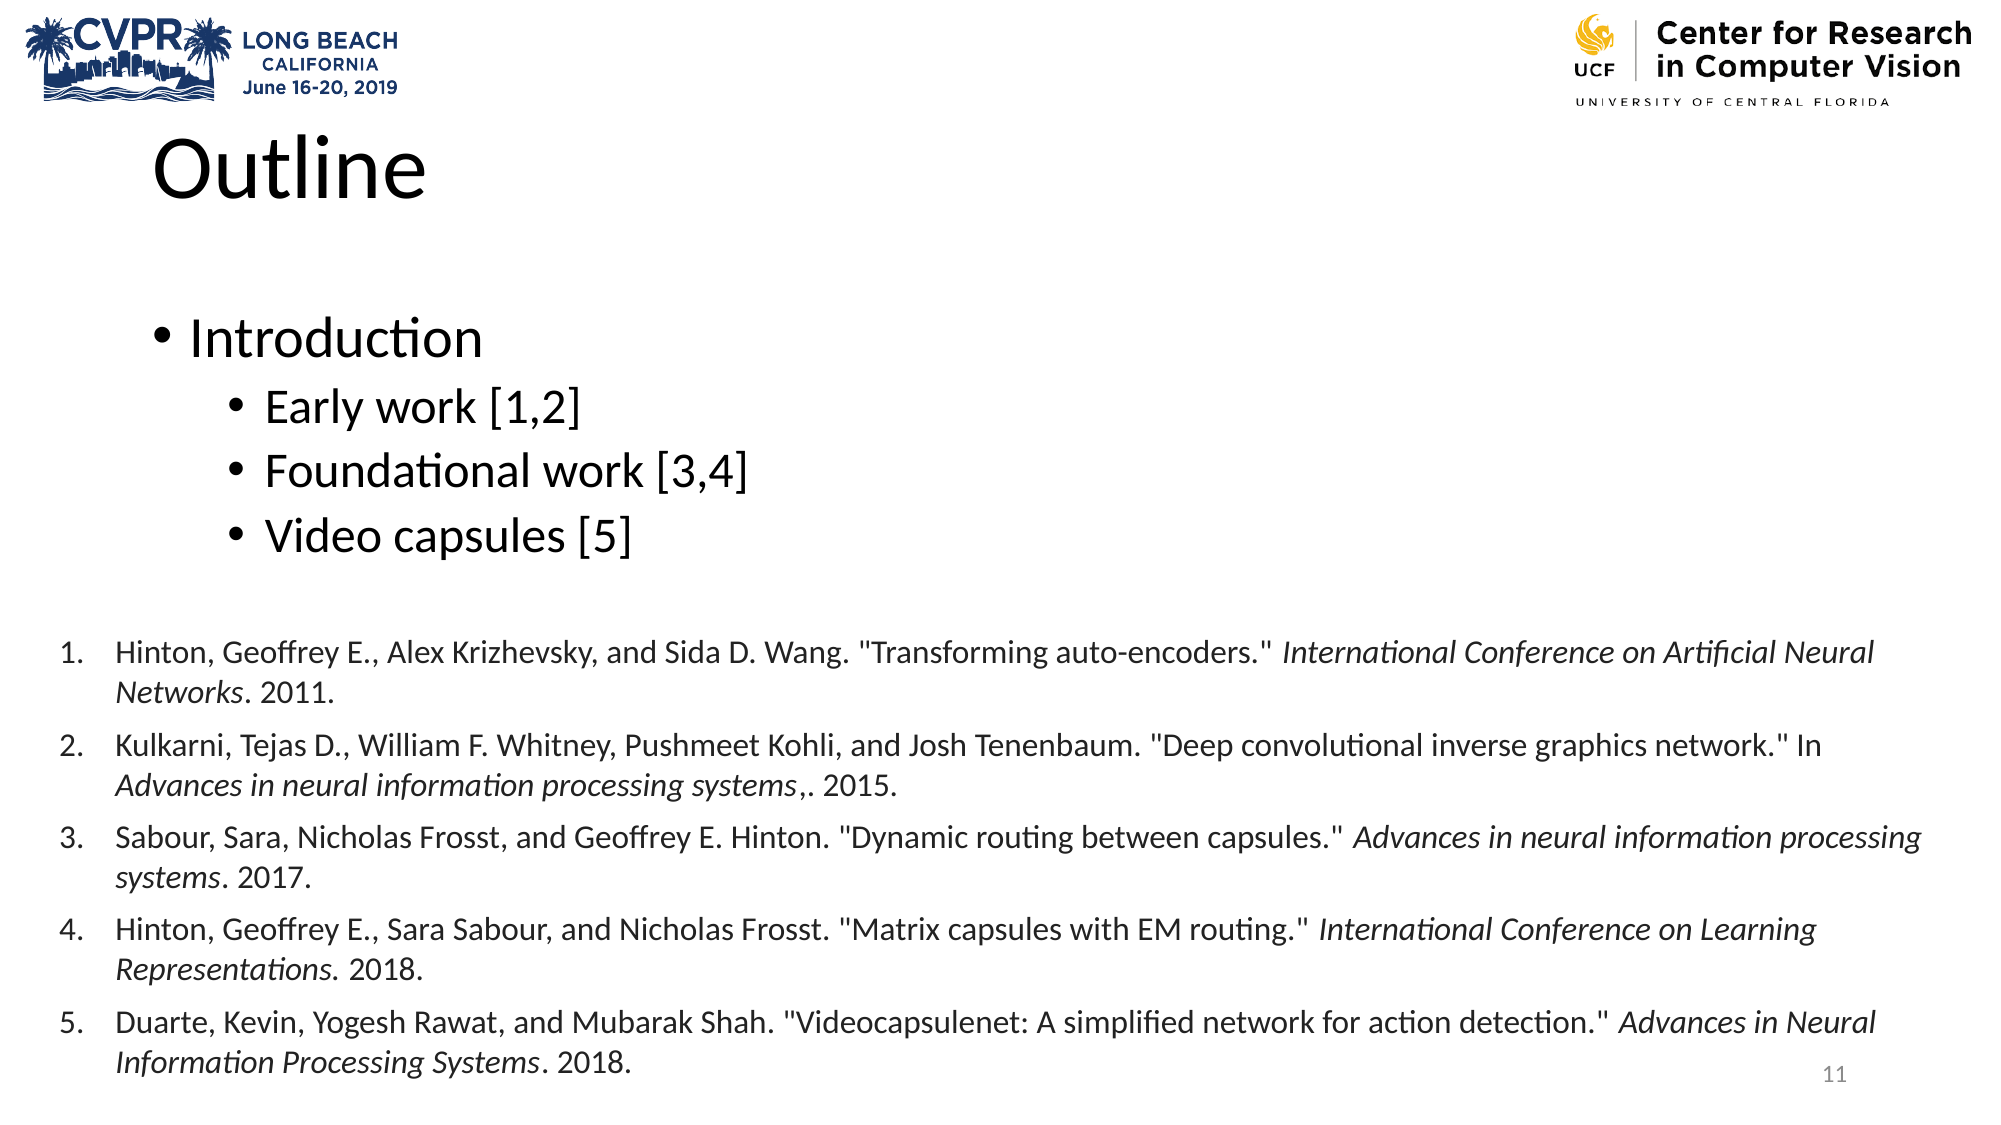

# Outline
Introduction
Early work [1,2]
Foundational work [3,4]
Video capsules [5]
Hinton, Geoffrey E., Alex Krizhevsky, and Sida D. Wang. "Transforming auto-encoders." International Conference on Artificial Neural Networks. 2011.
Kulkarni, Tejas D., William F. Whitney, Pushmeet Kohli, and Josh Tenenbaum. "Deep convolutional inverse graphics network." In Advances in neural information processing systems,. 2015.
Sabour, Sara, Nicholas Frosst, and Geoffrey E. Hinton. "Dynamic routing between capsules." Advances in neural information processing systems. 2017.
Hinton, Geoffrey E., Sara Sabour, and Nicholas Frosst. "Matrix capsules with EM routing." International Conference on Learning Representations. 2018.
Duarte, Kevin, Yogesh Rawat, and Mubarak Shah. "Videocapsulenet: A simplified network for action detection." Advances in Neural Information Processing Systems. 2018.
11